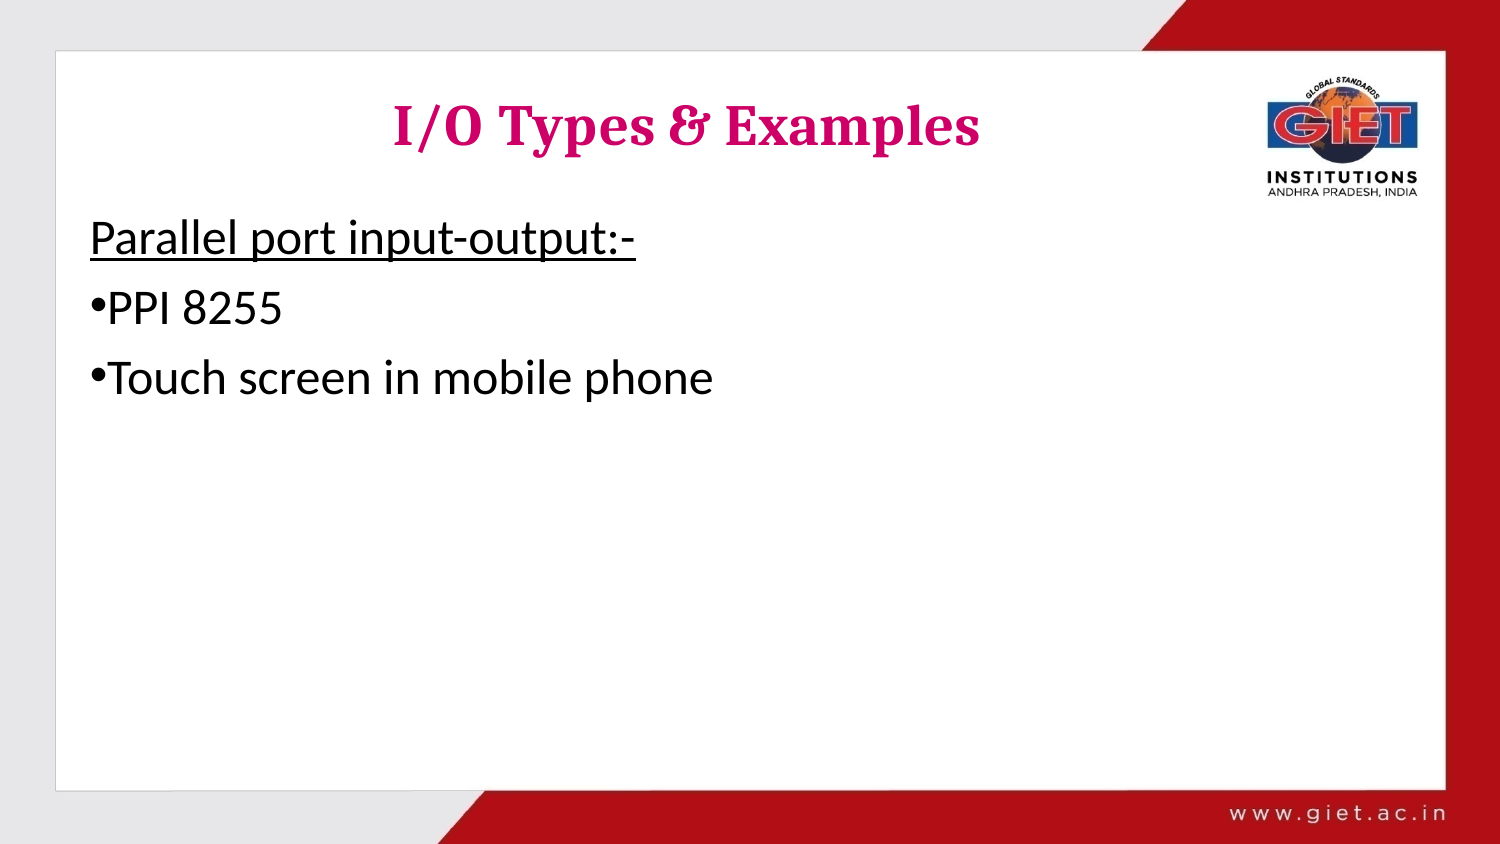

# I/O Types & Examples
Parallel port input-output:-
PPI 8255
Touch screen in mobile phone